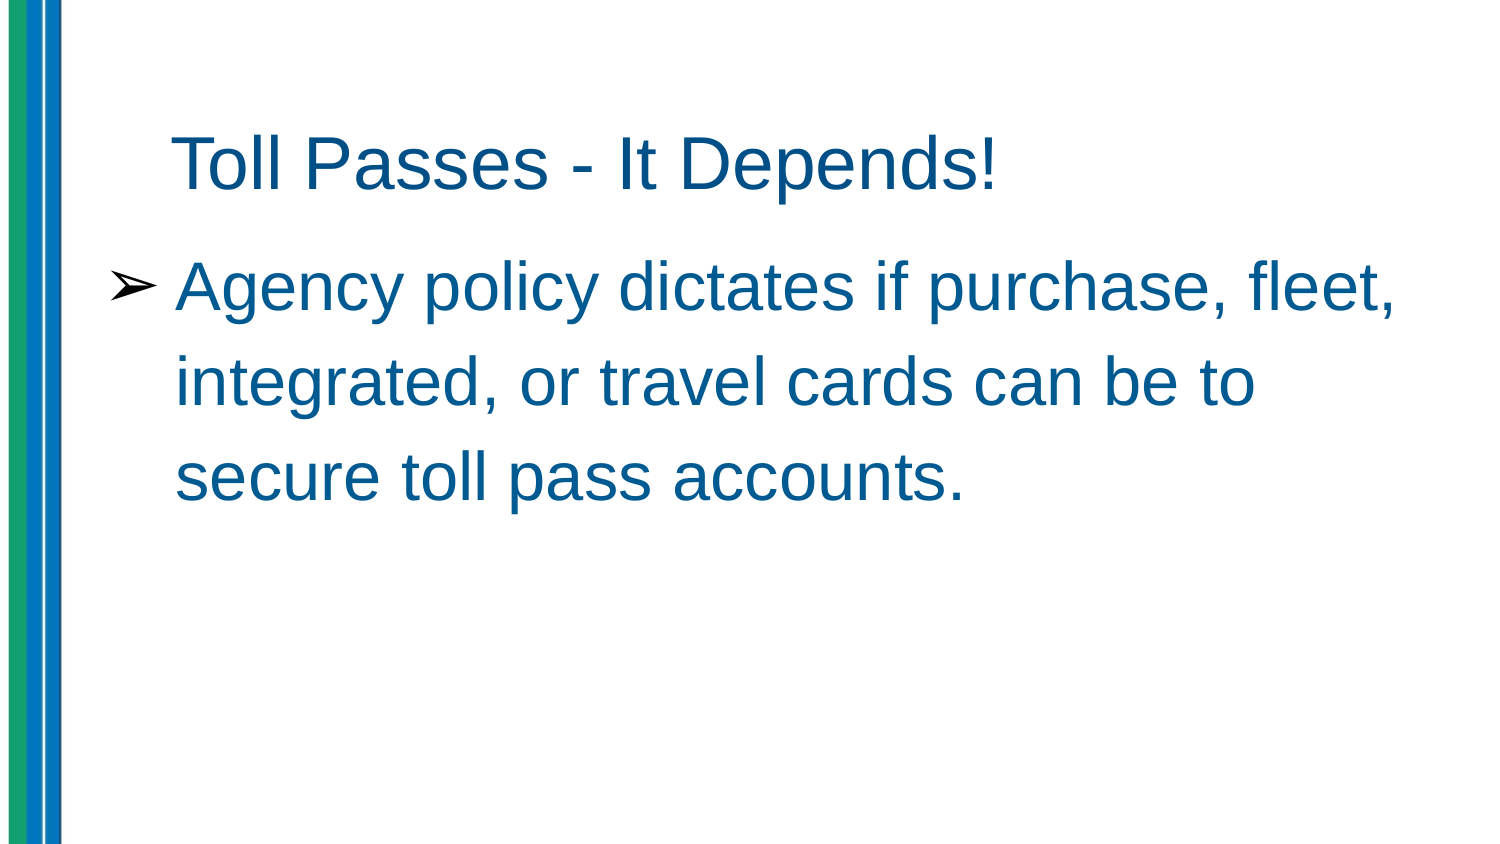

# Toll Passes - It Depends!
Agency policy dictates if purchase, fleet, integrated, or travel cards can be to secure toll pass accounts.